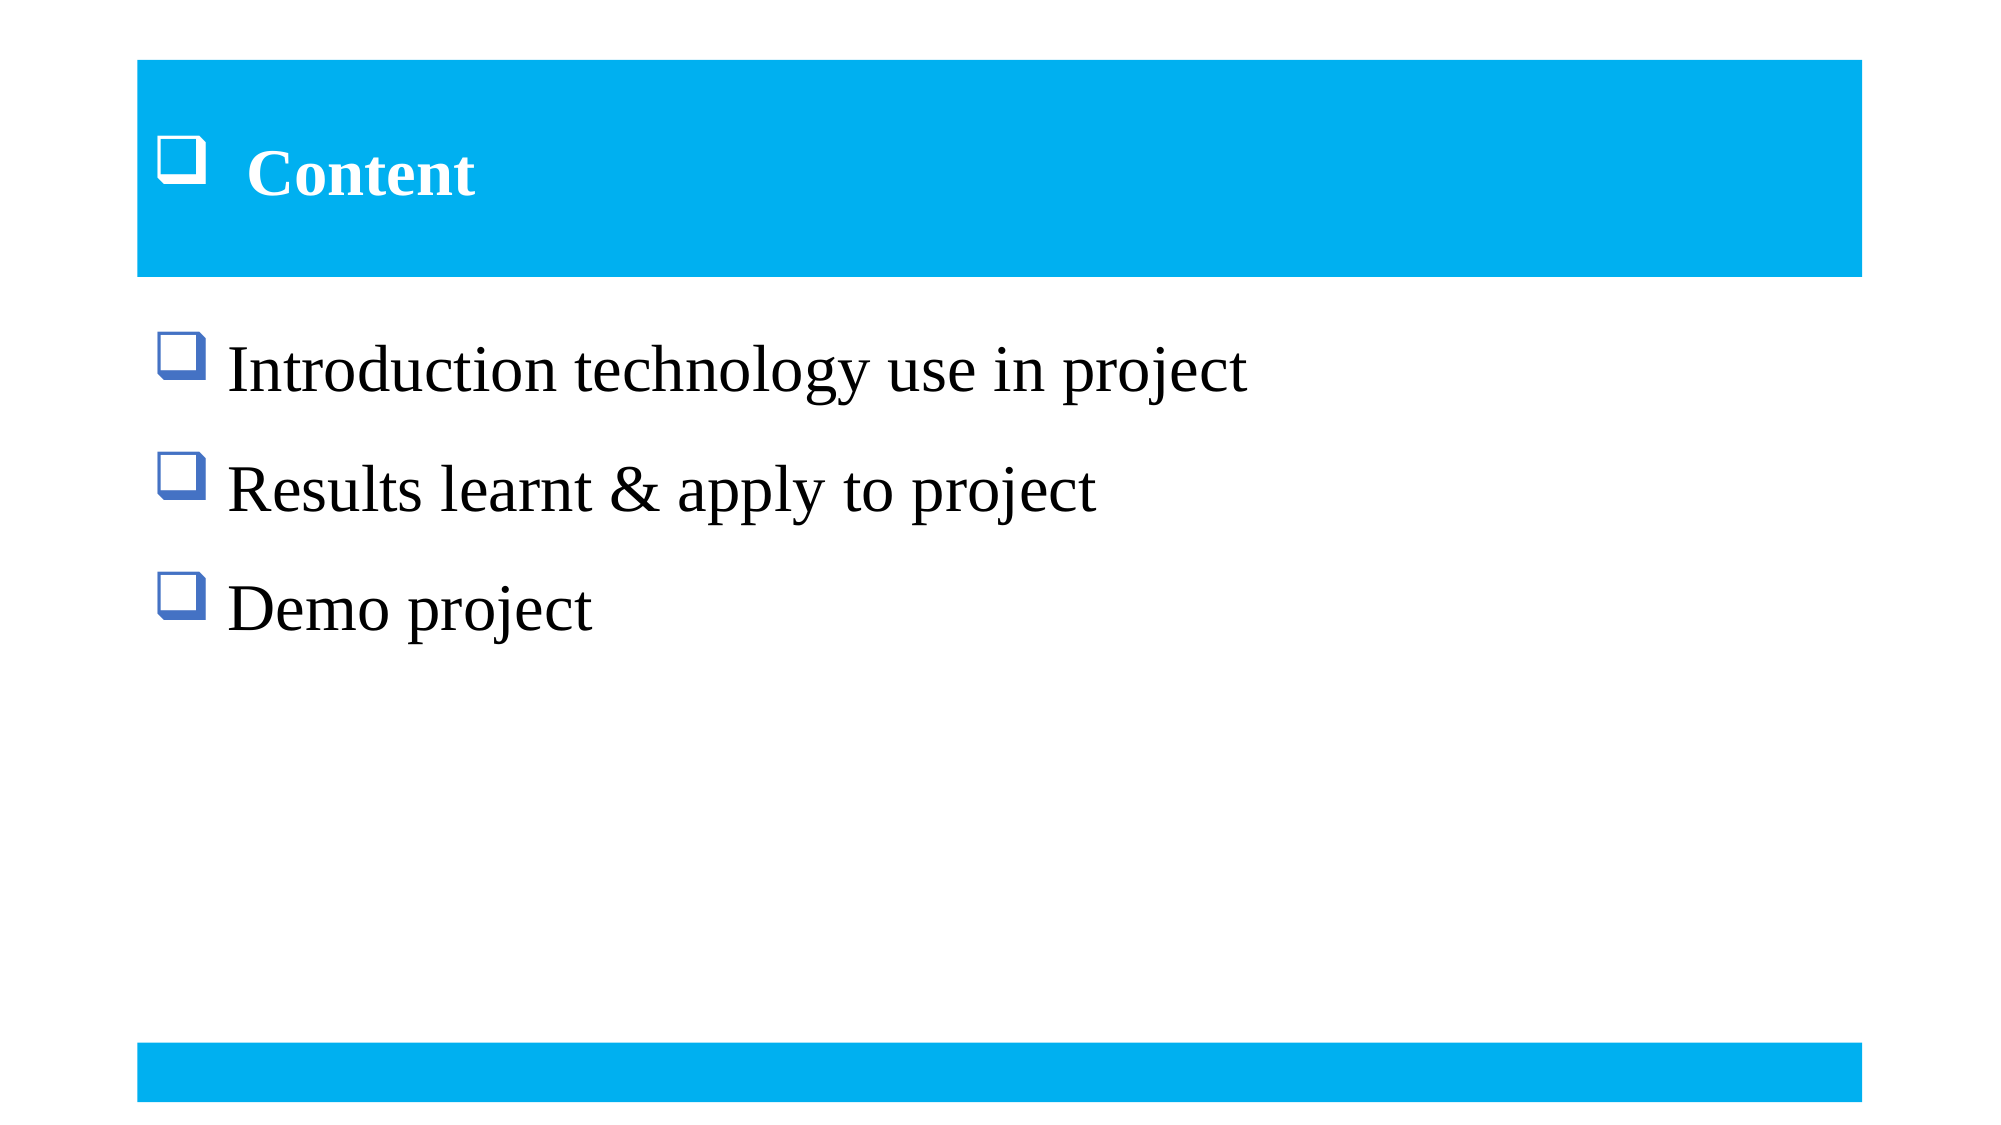

Content
Introduction technology use in project
Results learnt & apply to project
Demo project